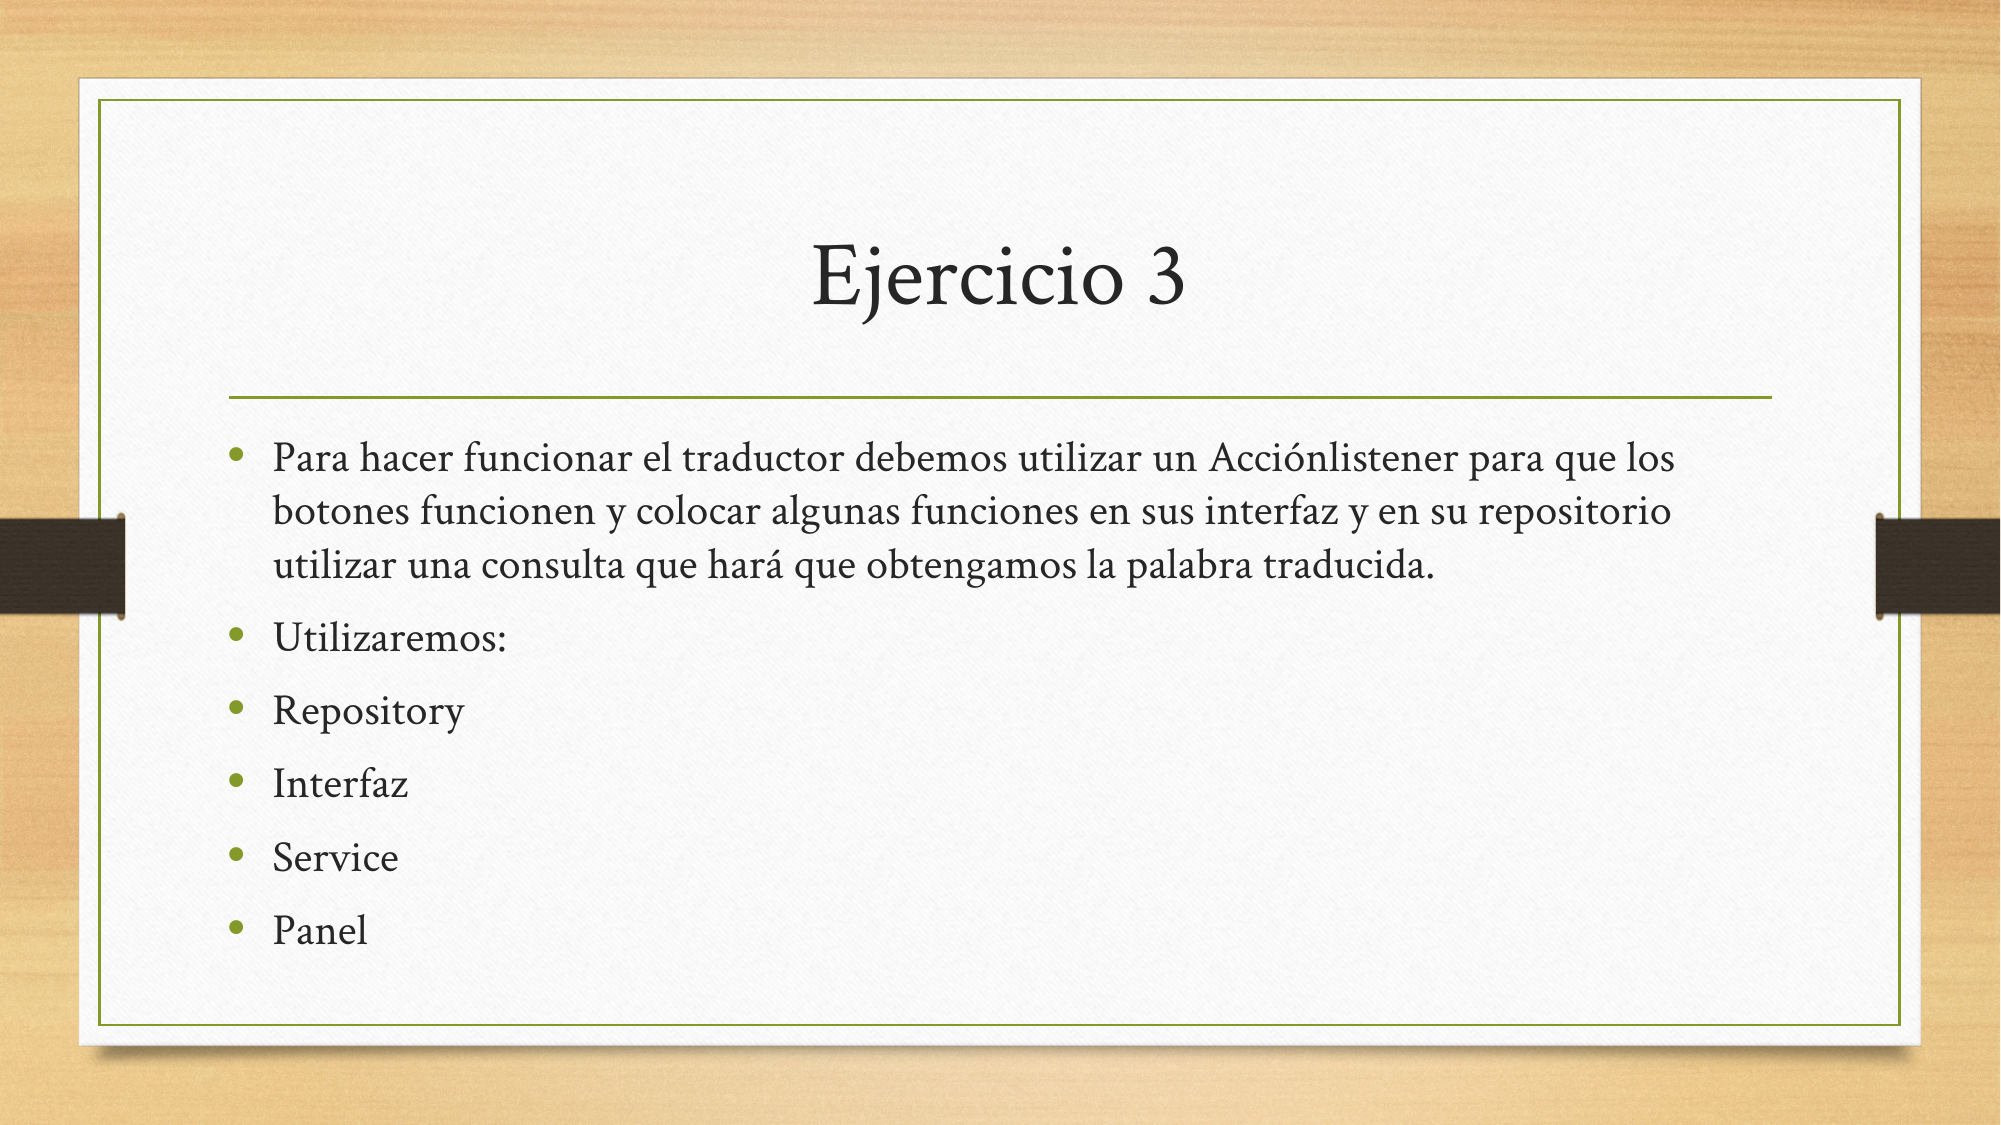

# Ejercicio 3
Para hacer funcionar el traductor debemos utilizar un Acciónlistener para que los botones funcionen y colocar algunas funciones en sus interfaz y en su repositorio utilizar una consulta que hará que obtengamos la palabra traducida.
Utilizaremos:
Repository
Interfaz
Service
Panel